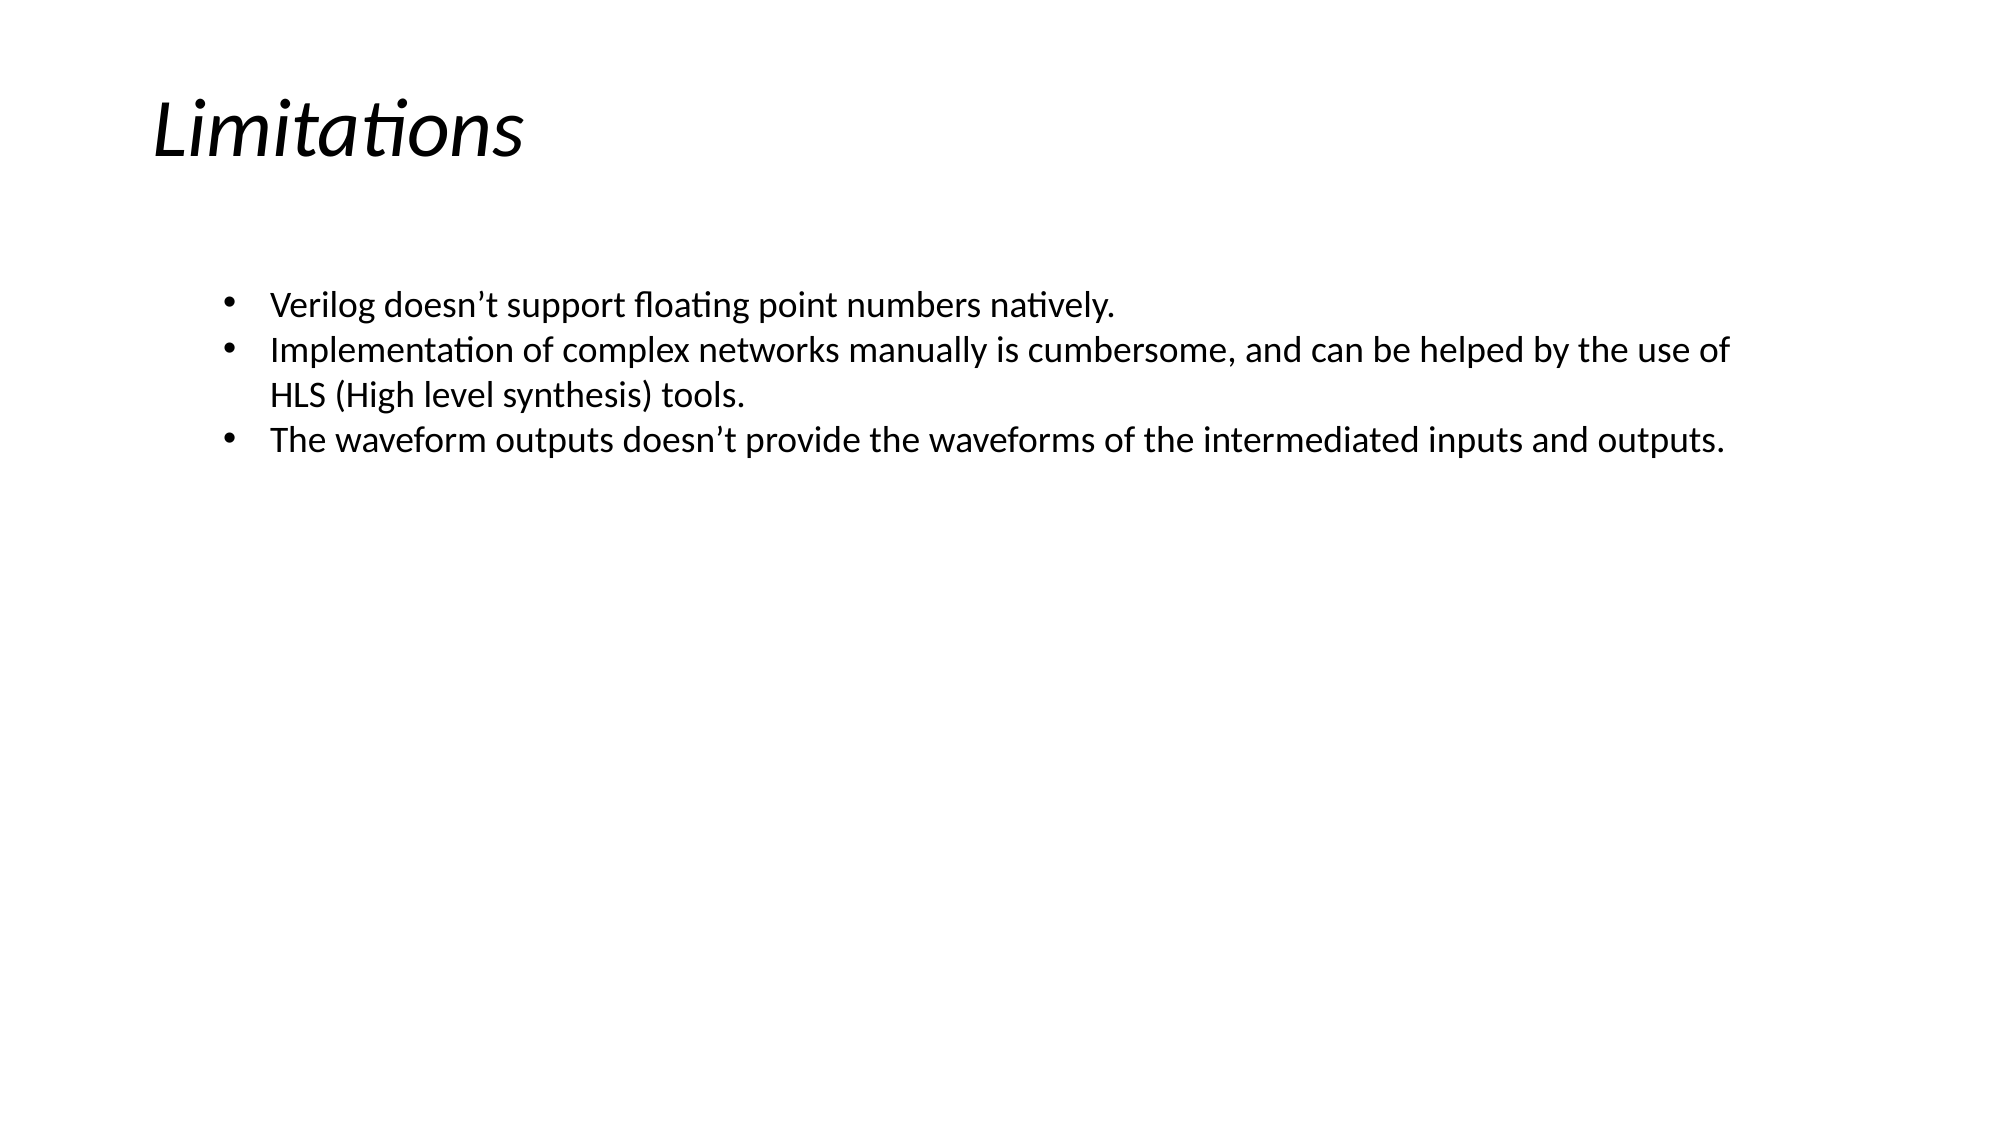

# Limitations
Verilog doesn’t support floating point numbers natively.
Implementation of complex networks manually is cumbersome, and can be helped by the use of HLS (High level synthesis) tools.
The waveform outputs doesn’t provide the waveforms of the intermediated inputs and outputs.